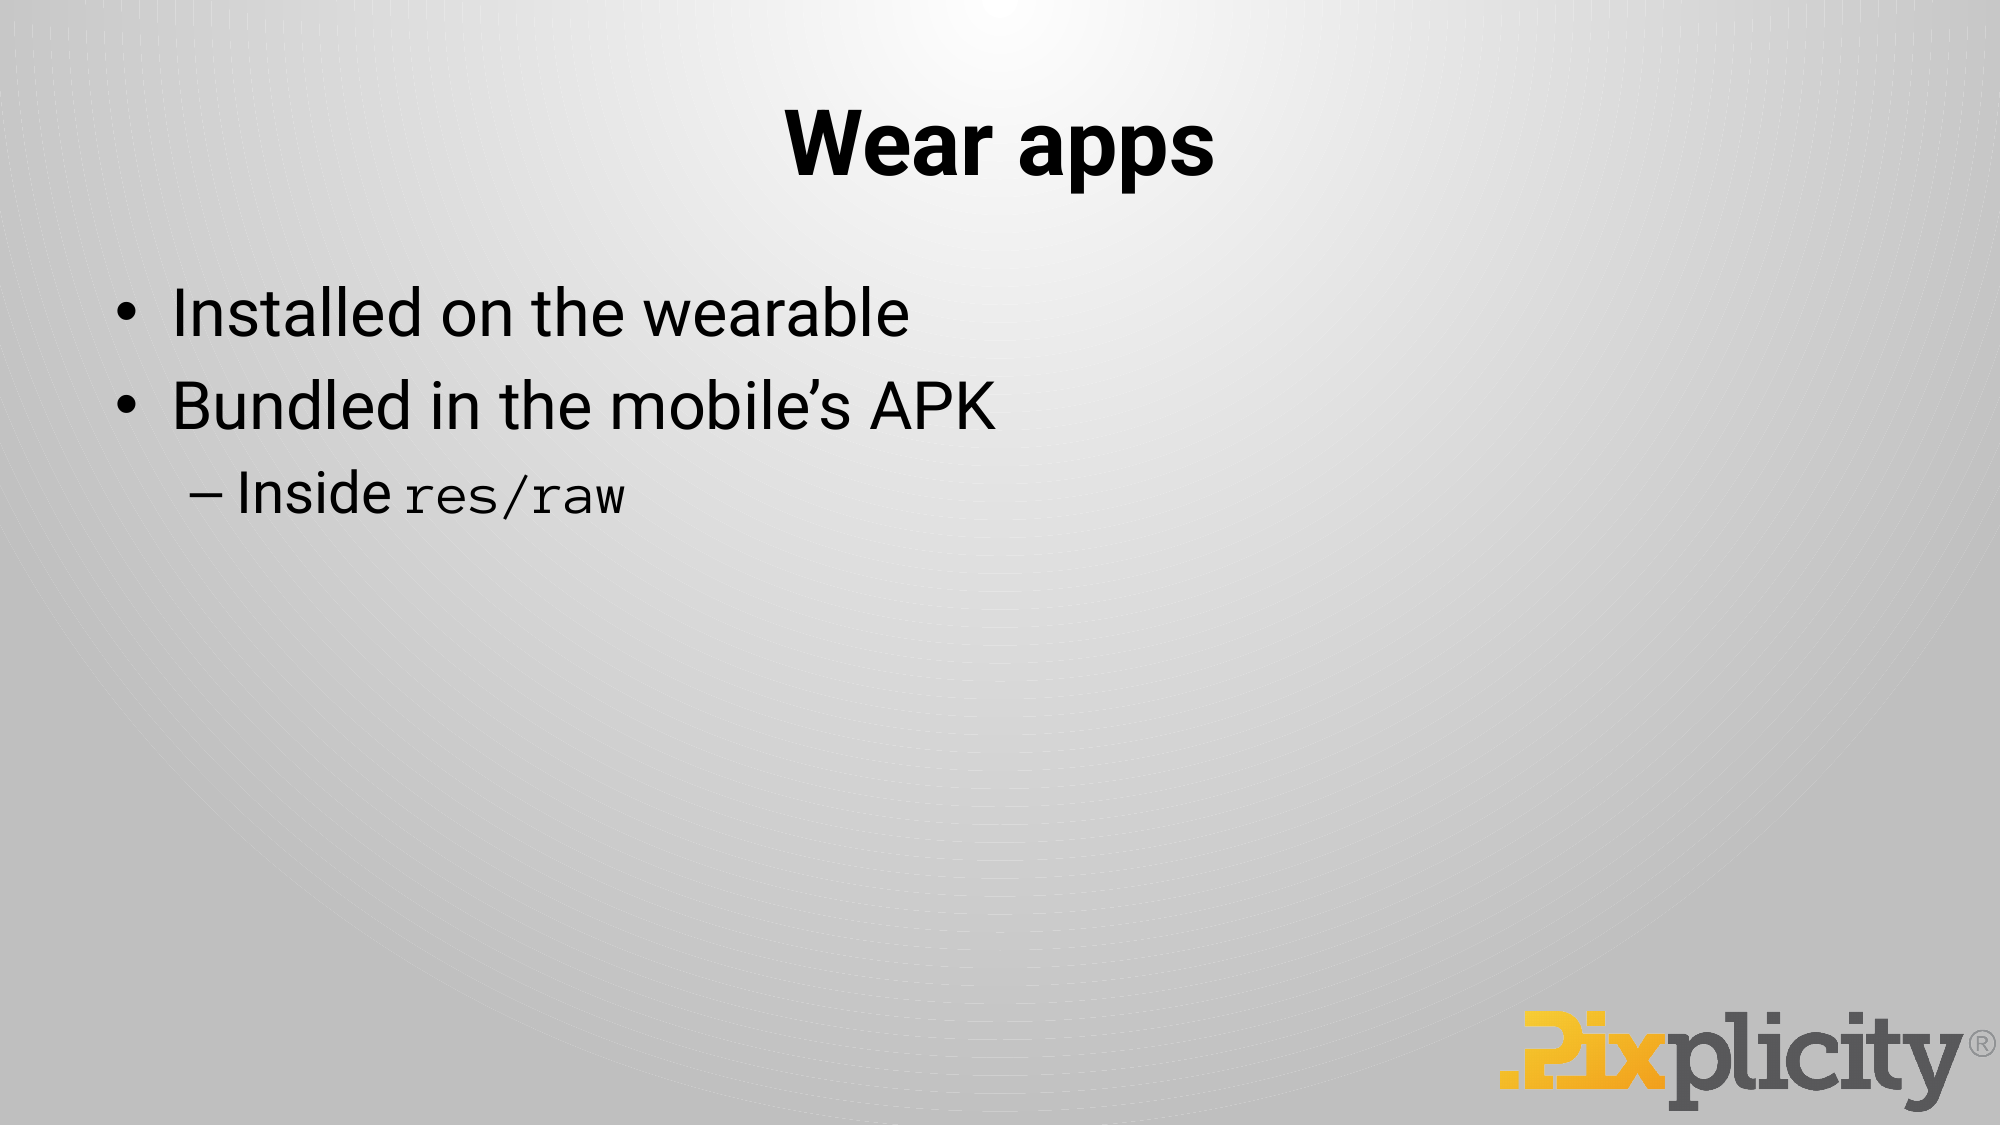

# Wear apps
Installed on the wearable
Bundled in the mobile’s APK
Inside res/raw